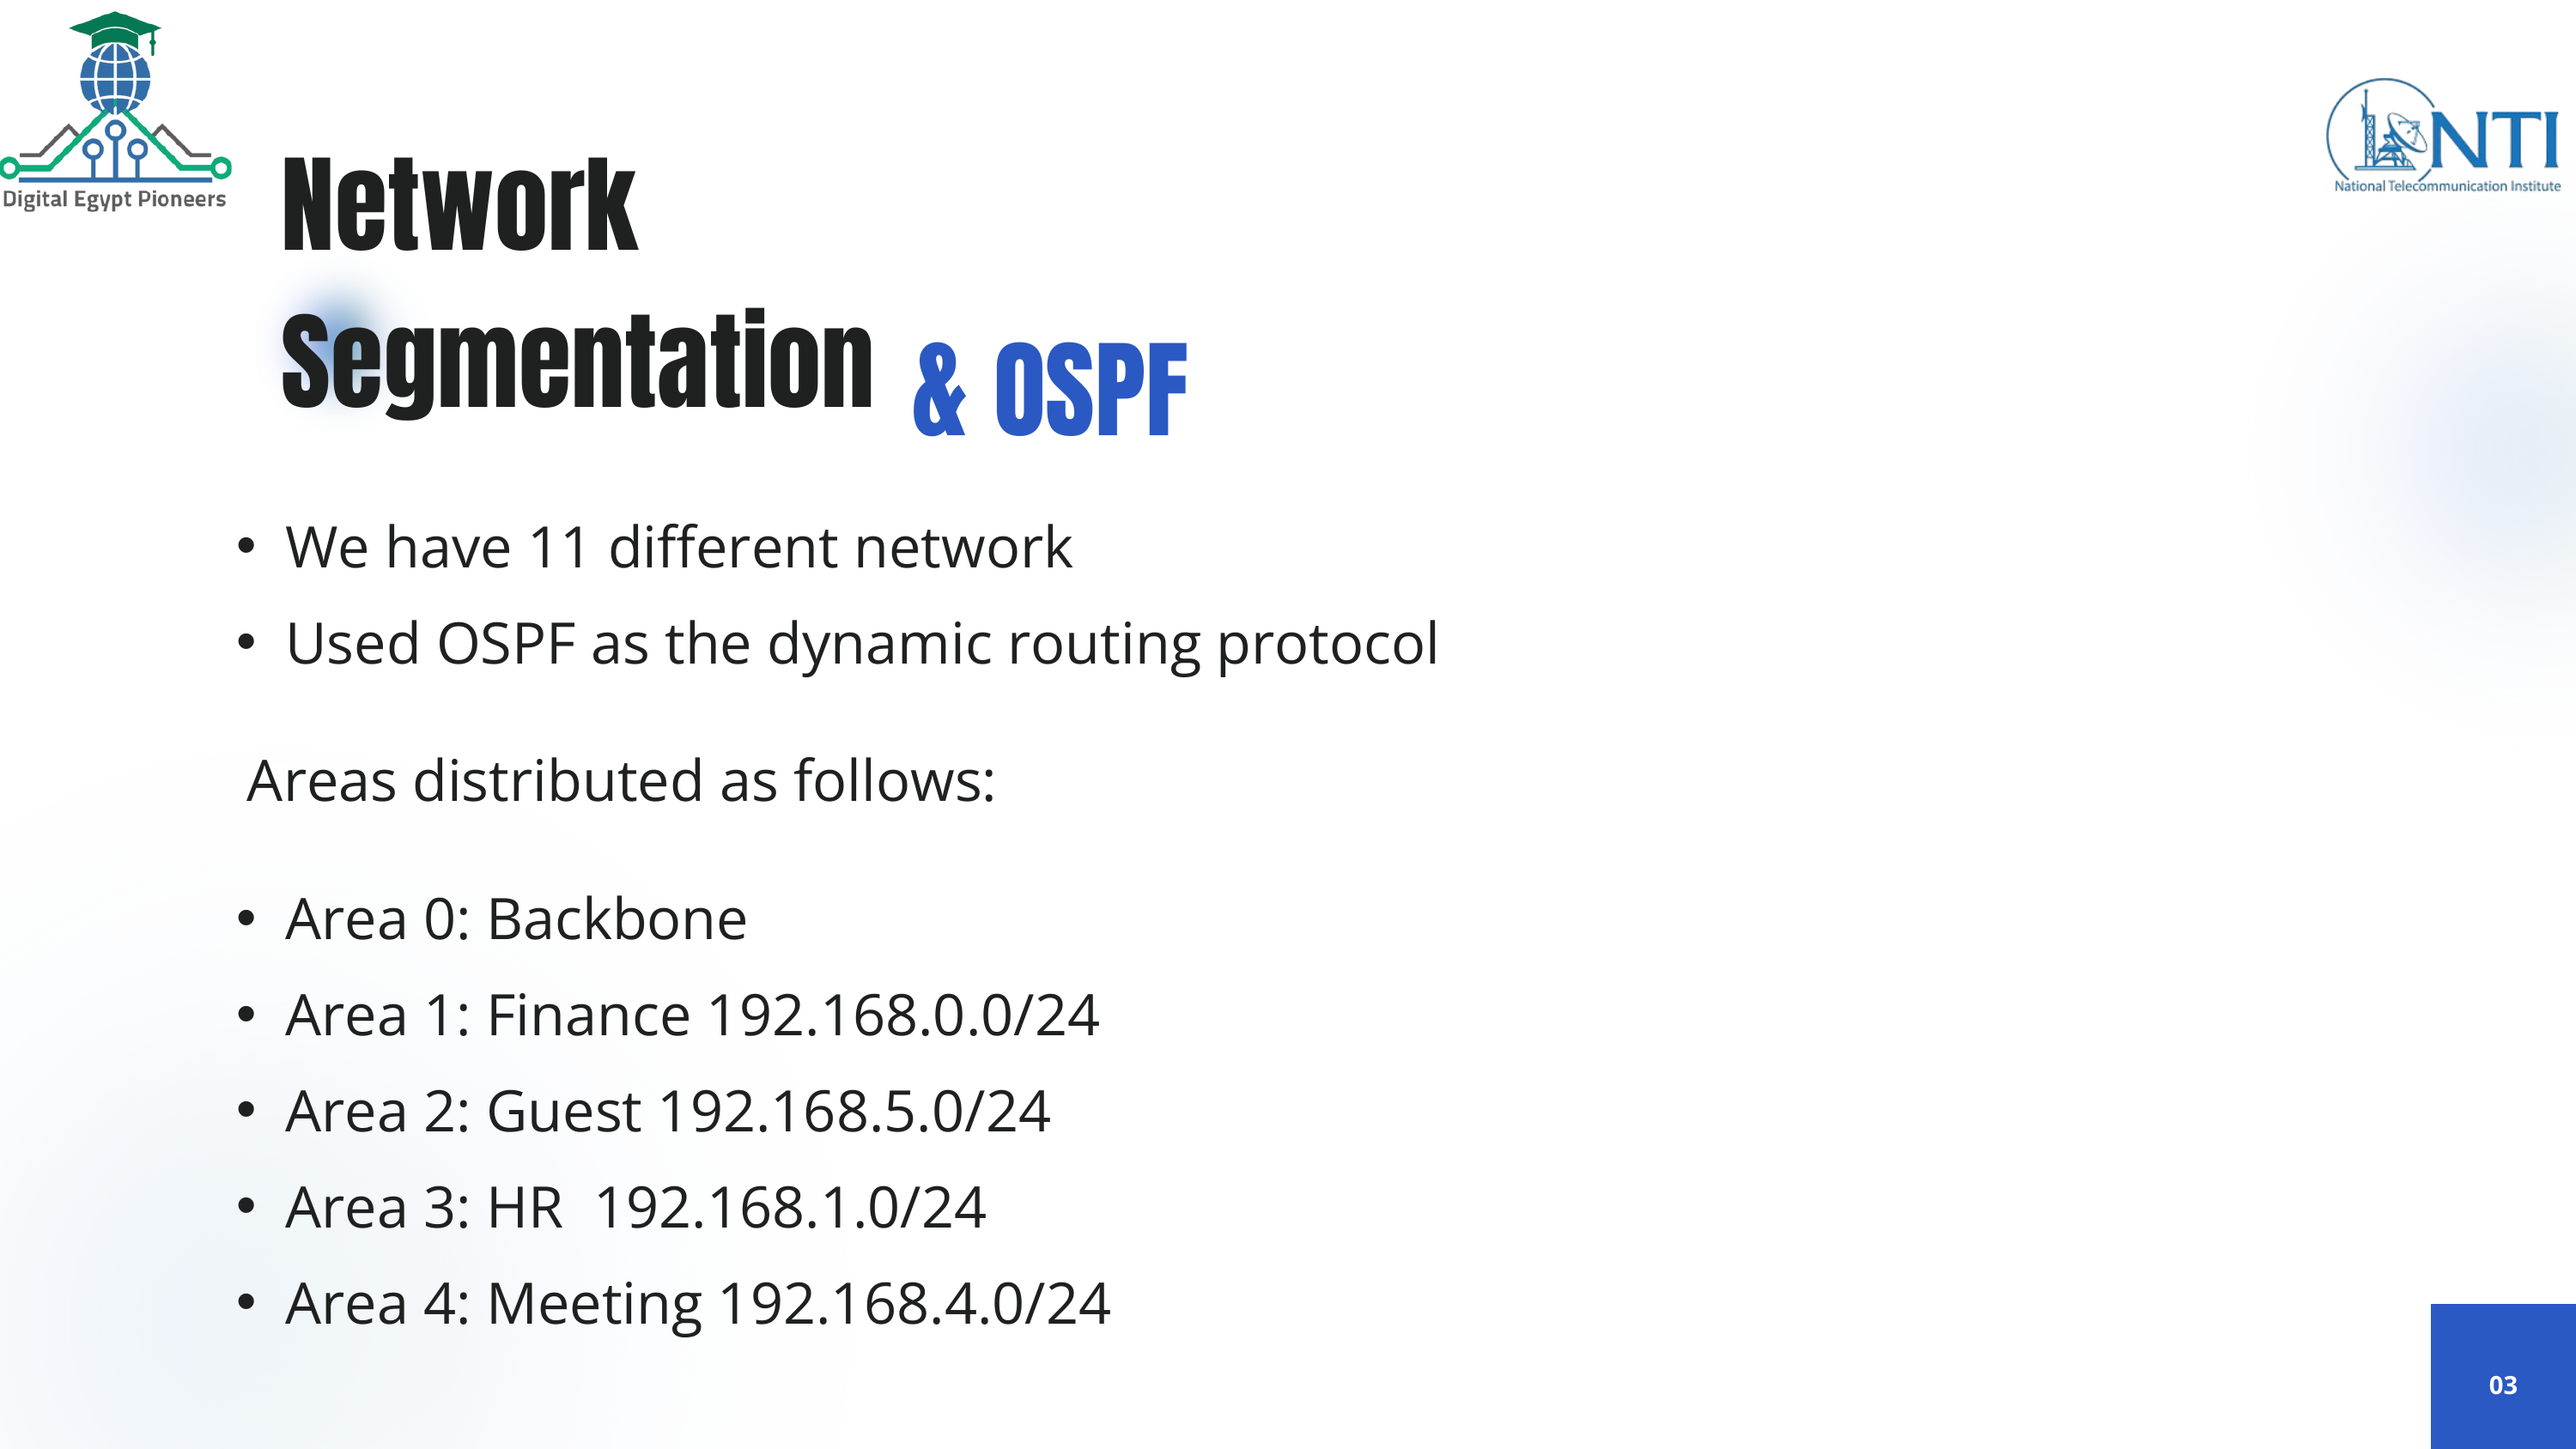

Network Segmentation

& OSPF
We have 11 different network
Used OSPF as the dynamic routing protocol

    Areas distributed as follows:

Area 0: Backbone
Area 1: Finance 192.168.0.0/24
Area 2: Guest 192.168.5.0/24
Area 3: HR  192.168.1.0/24
Area 4: Meeting 192.168.4.0/24

03